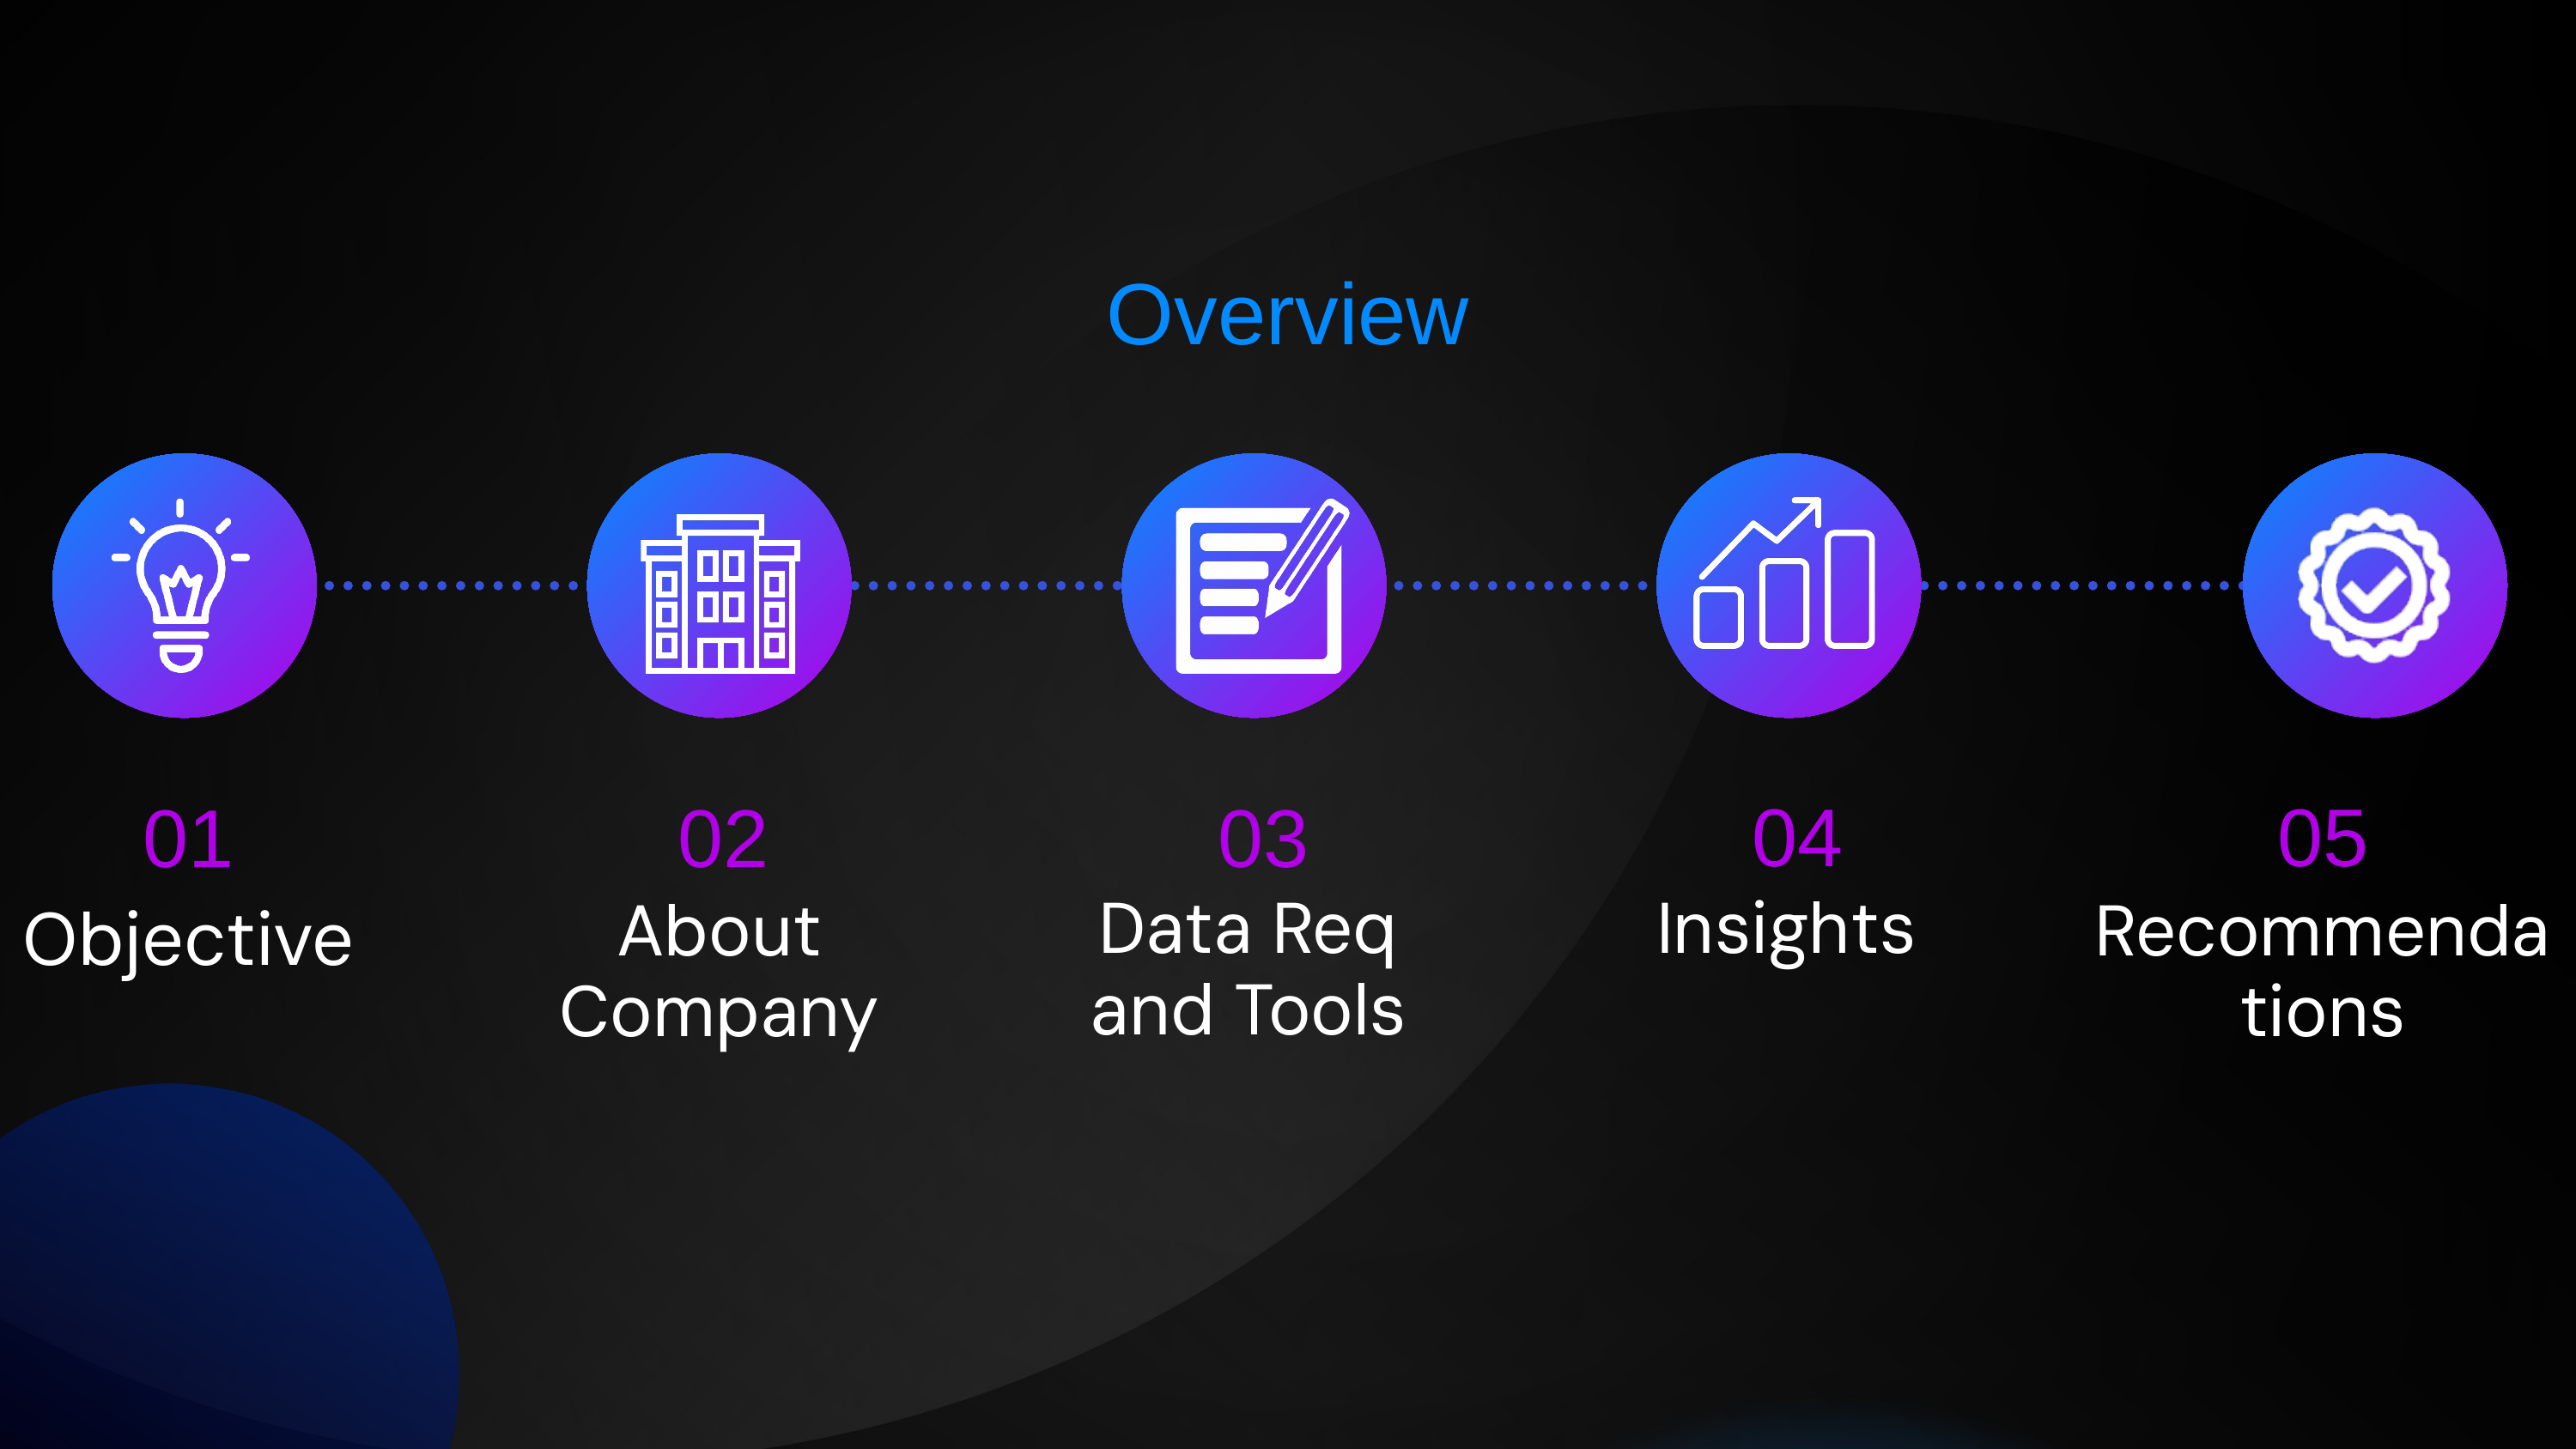

Overview

04
05
01
02
03
Objective
Data Req and Tools
Insights
About
Company
Recommendations